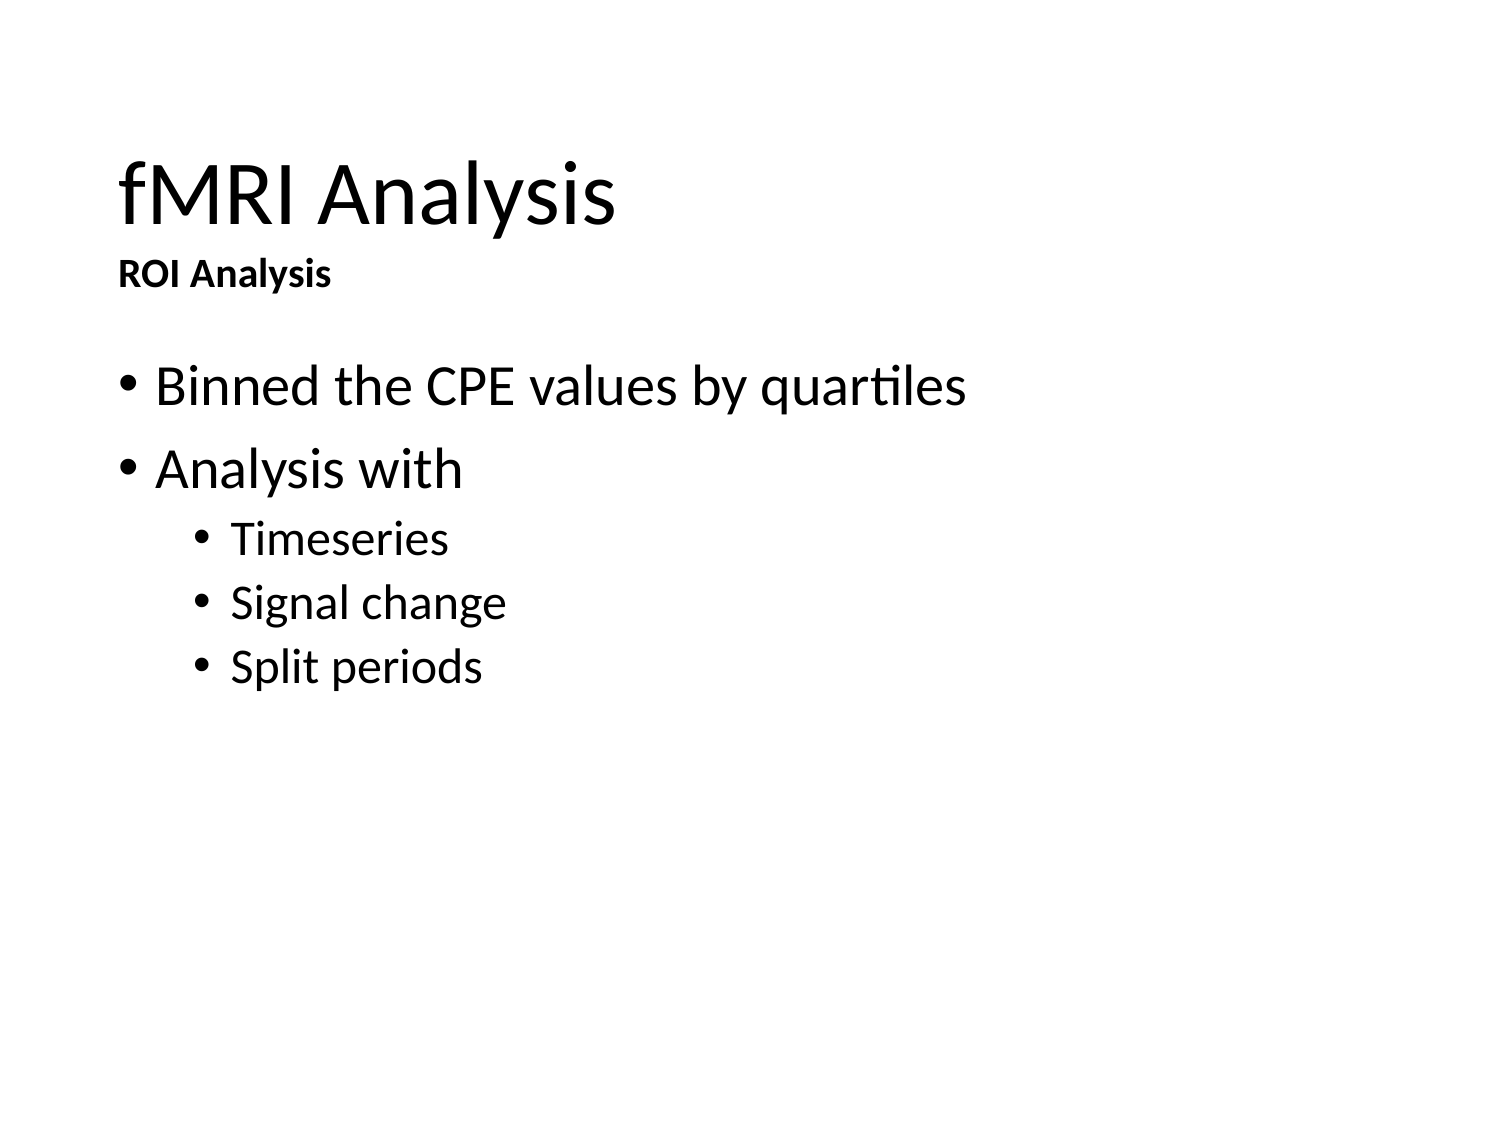

# fMRI Analysis
ROI Analysis
Binned the CPE values by quartiles
Analysis with
Timeseries
Signal change
Split periods